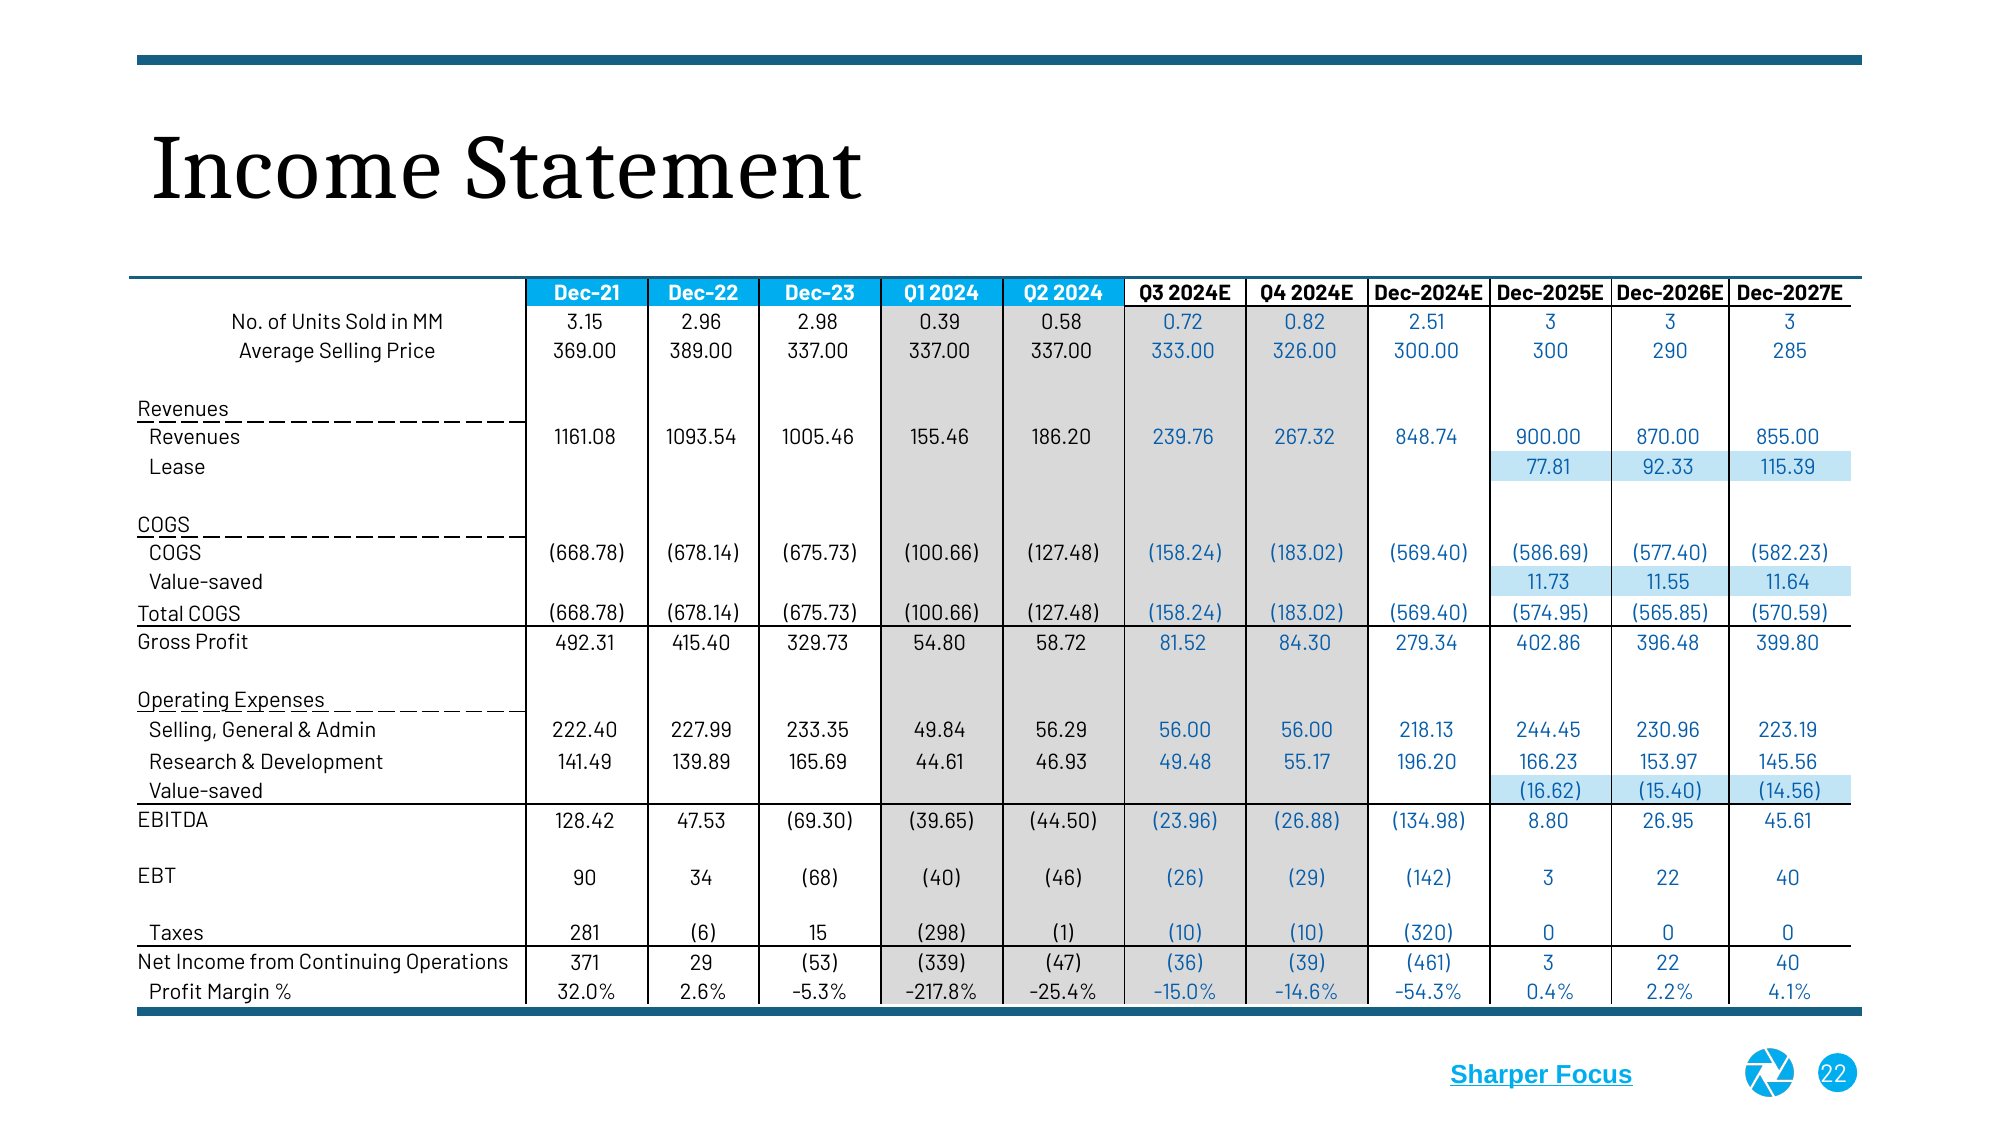

# Income Statement
|  | Dec-21 | Dec-22 | Dec-23 | Q1 2024 | Q2 2024 | Q3 2024E | Q4 2024E | Dec-2024E | Dec-2025E | Dec-2026E | Dec-2027E |
| --- | --- | --- | --- | --- | --- | --- | --- | --- | --- | --- | --- |
| No. of Units Sold in MM | 3.15 | 2.96 | 2.98 | 0.39 | 0.58 | 0.72 | 0.82 | 2.51 | 3 | 3 | 3 |
| Average Selling Price | 369.00 | 389.00 | 337.00 | 337.00 | 337.00 | 333.00 | 326.00 | 300.00 | 300 | 290 | 285 |
|  |  |  |  |  |  |  |  |  |  |  |  |
| Revenues |  |  |  |  |  |  |  |  |  |  |  |
| Revenues | 1161.08 | 1093.54 | 1005.46 | 155.46 | 186.20 | 239.76 | 267.32 | 848.74 | 900.00 | 870.00 | 855.00 |
| Lease |  |  |  |  |  |  |  |  | 77.81 | 92.33 | 115.39 |
|  |  |  |  |  |  |  |  |  |  |  |  |
| COGS |  |  |  |  |  |  |  |  |  |  |  |
| COGS | (668.78) | (678.14) | (675.73) | (100.66) | (127.48) | (158.24) | (183.02) | (569.40) | (586.69) | (577.40) | (582.23) |
| Value-saved |  |  |  |  |  |  |  |  | 11.73 | 11.55 | 11.64 |
| Total COGS | (668.78) | (678.14) | (675.73) | (100.66) | (127.48) | (158.24) | (183.02) | (569.40) | (574.95) | (565.85) | (570.59) |
| Gross Profit | 492.31 | 415.40 | 329.73 | 54.80 | 58.72 | 81.52 | 84.30 | 279.34 | 402.86 | 396.48 | 399.80 |
|  |  |  |  |  |  |  |  |  |  |  |  |
| Operating Expenses |  |  |  |  |  |  |  |  |  |  |  |
| Selling, General & Admin | 222.40 | 227.99 | 233.35 | 49.84 | 56.29 | 56.00 | 56.00 | 218.13 | 244.45 | 230.96 | 223.19 |
| Research & Development | 141.49 | 139.89 | 165.69 | 44.61 | 46.93 | 49.48 | 55.17 | 196.20 | 166.23 | 153.97 | 145.56 |
| Value-saved |  |  |  |  |  |  |  |  | (16.62) | (15.40) | (14.56) |
| EBITDA | 128.42 | 47.53 | (69.30) | (39.65) | (44.50) | (23.96) | (26.88) | (134.98) | 8.80 | 26.95 | 45.61 |
|  |  |  |  |  |  |  |  |  |  |  |  |
| EBT | 90 | 34 | (68) | (40) | (46) | (26) | (29) | (142) | 3 | 22 | 40 |
|  |  |  |  |  |  |  |  |  |  |  |  |
| Taxes | 281 | (6) | 15 | (298) | (1) | (10) | (10) | (320) | 0 | 0 | 0 |
| Net Income from Continuing Operations | 371 | 29 | (53) | (339) | (47) | (36) | (39) | (461) | 3 | 22 | 40 |
| Profit Margin % | 32.0% | 2.6% | -5.3% | -217.8% | -25.4% | -15.0% | -14.6% | -54.3% | 0.4% | 2.2% | 4.1% |
22